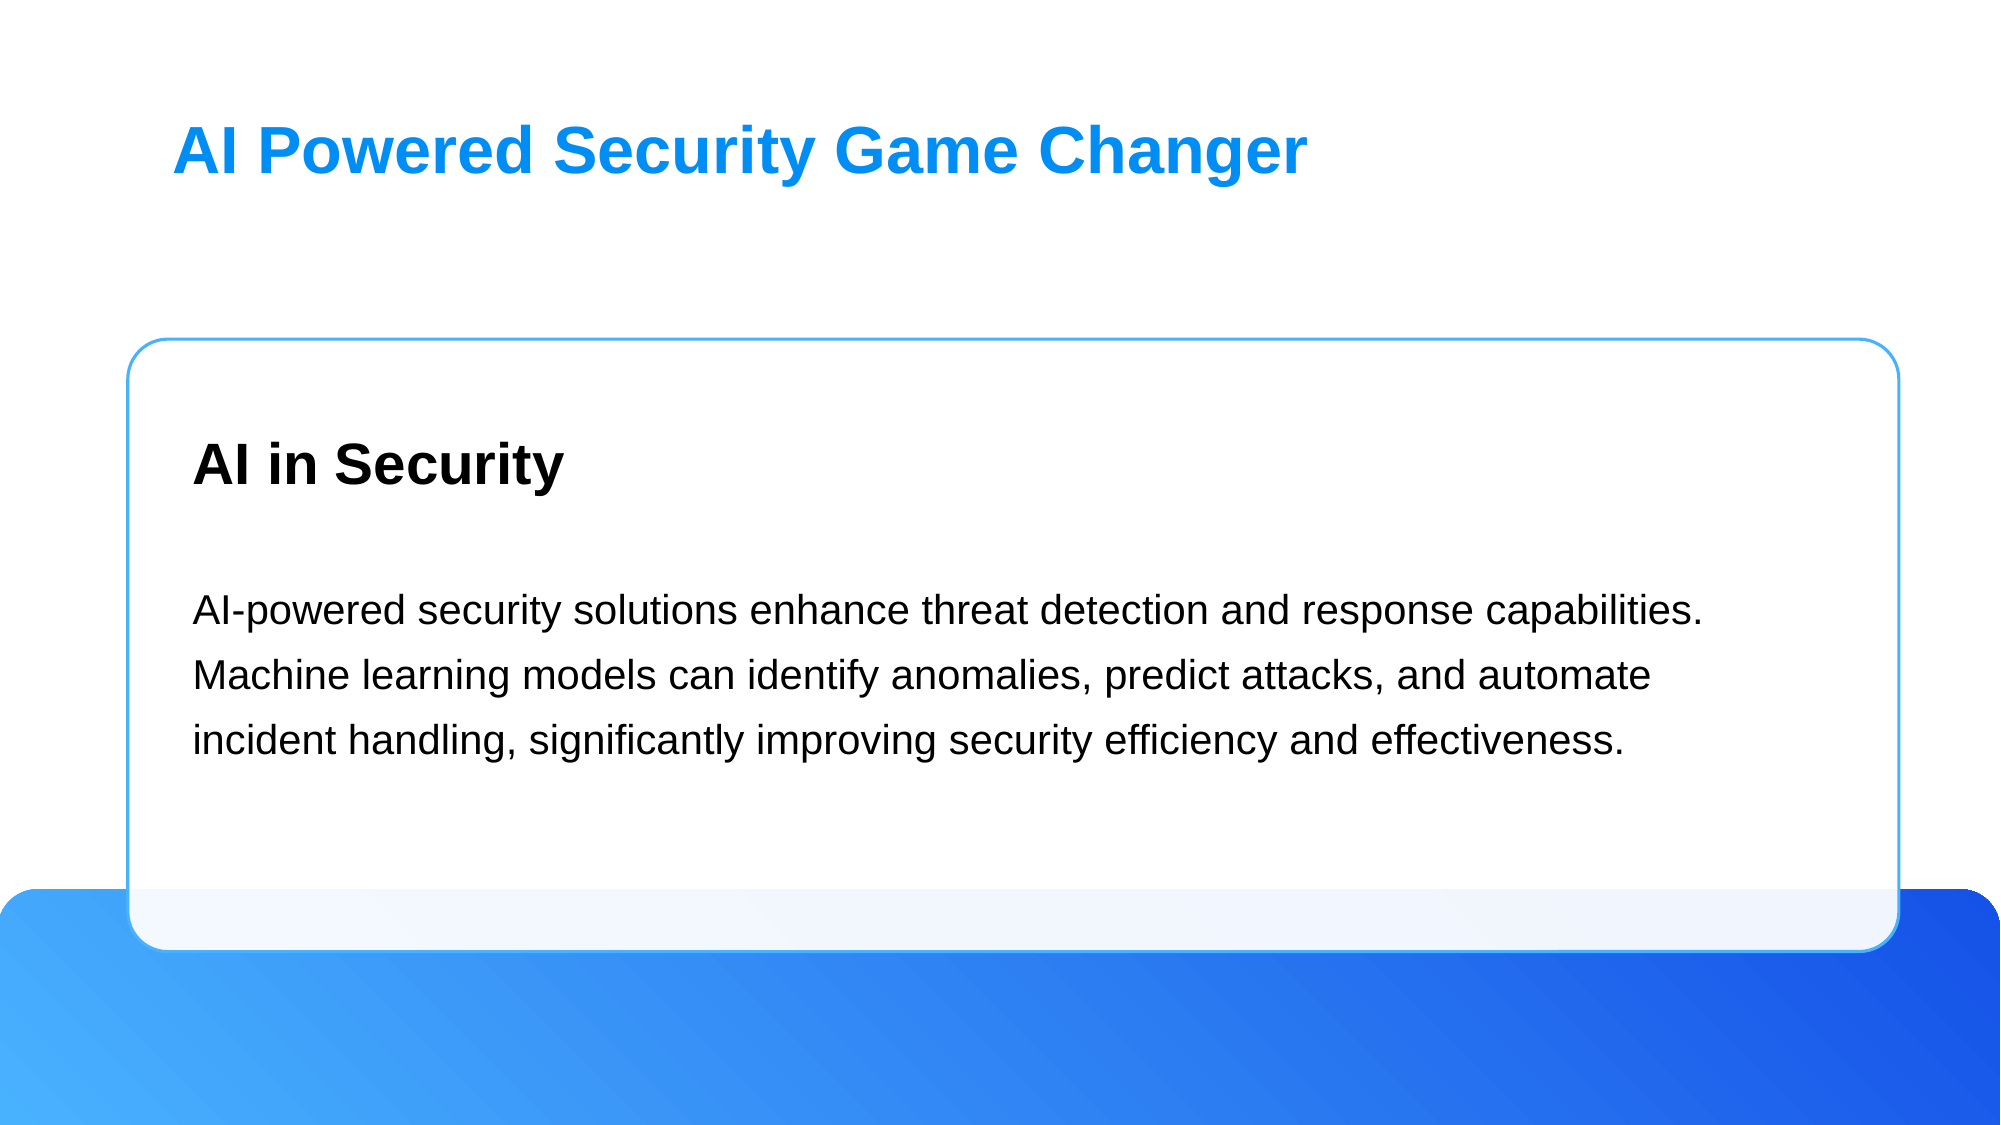

AI Powered Security Game Changer

AI in Security
AI-powered security solutions enhance threat detection and response capabilities. Machine learning models can identify anomalies, predict attacks, and automate incident handling, significantly improving security efficiency and effectiveness.